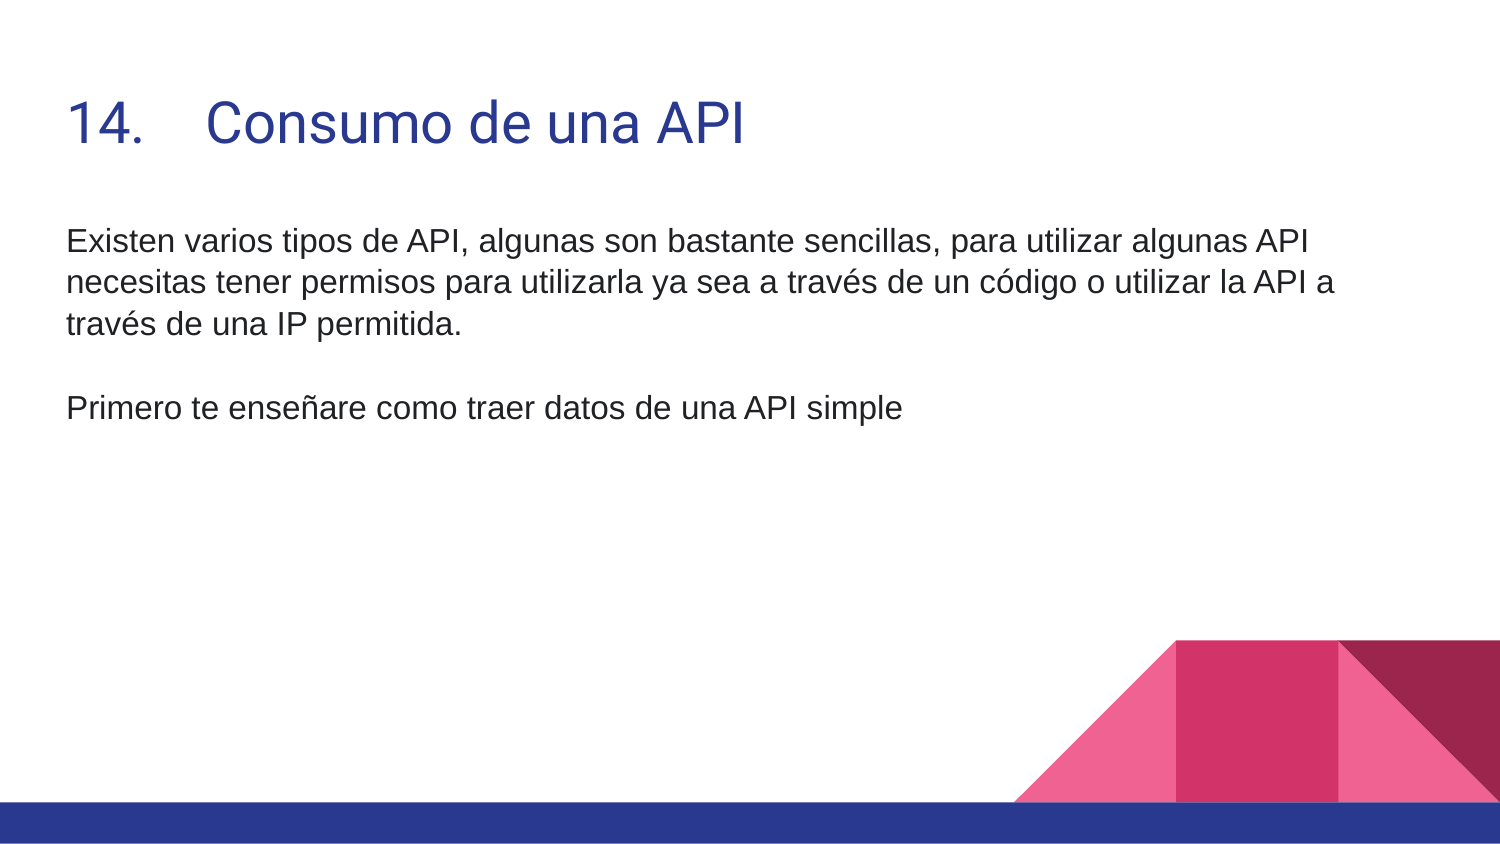

# 14.	Consumo de una API
Existen varios tipos de API, algunas son bastante sencillas, para utilizar algunas API necesitas tener permisos para utilizarla ya sea a través de un código o utilizar la API a través de una IP permitida.

Primero te enseñare como traer datos de una API simple